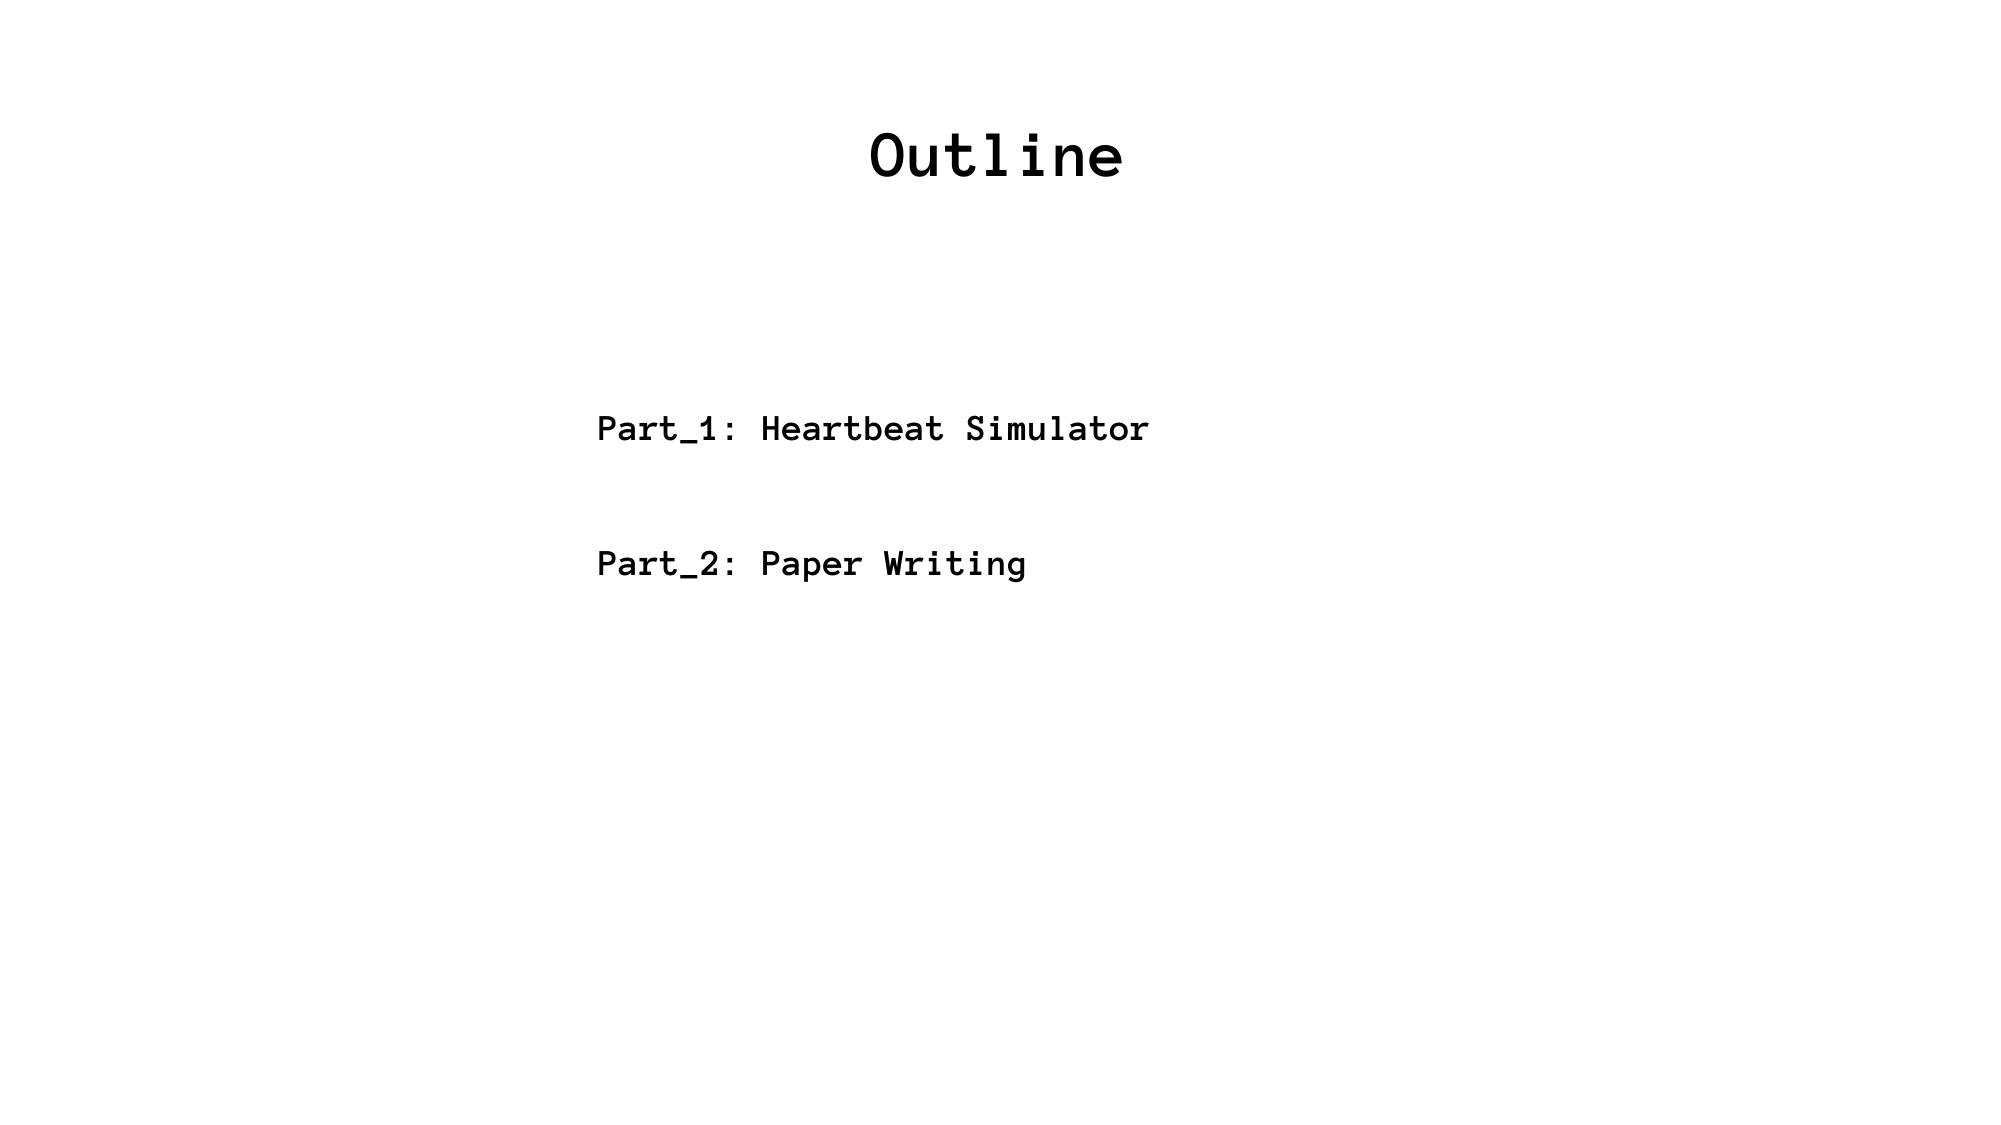

Outline
Part_1: Heartbeat Simulator

Part_2: Paper Writing